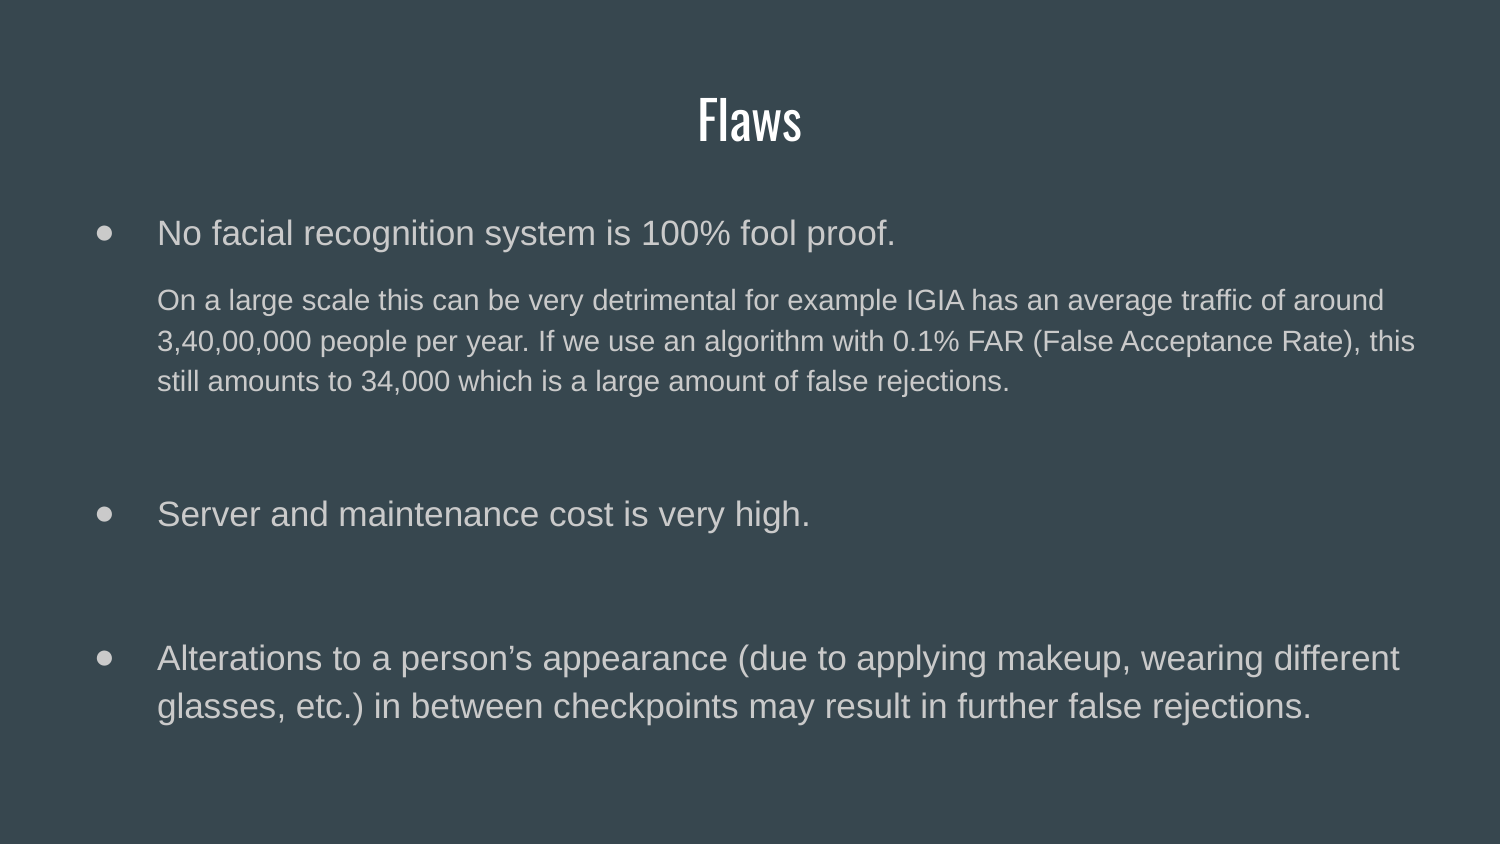

# Flaws
No facial recognition system is 100% fool proof.
On a large scale this can be very detrimental for example IGIA has an average traffic of around 3,40,00,000 people per year. If we use an algorithm with 0.1% FAR (False Acceptance Rate), this still amounts to 34,000 which is a large amount of false rejections.

Server and maintenance cost is very high.

Alterations to a person’s appearance (due to applying makeup, wearing different glasses, etc.) in between checkpoints may result in further false rejections.